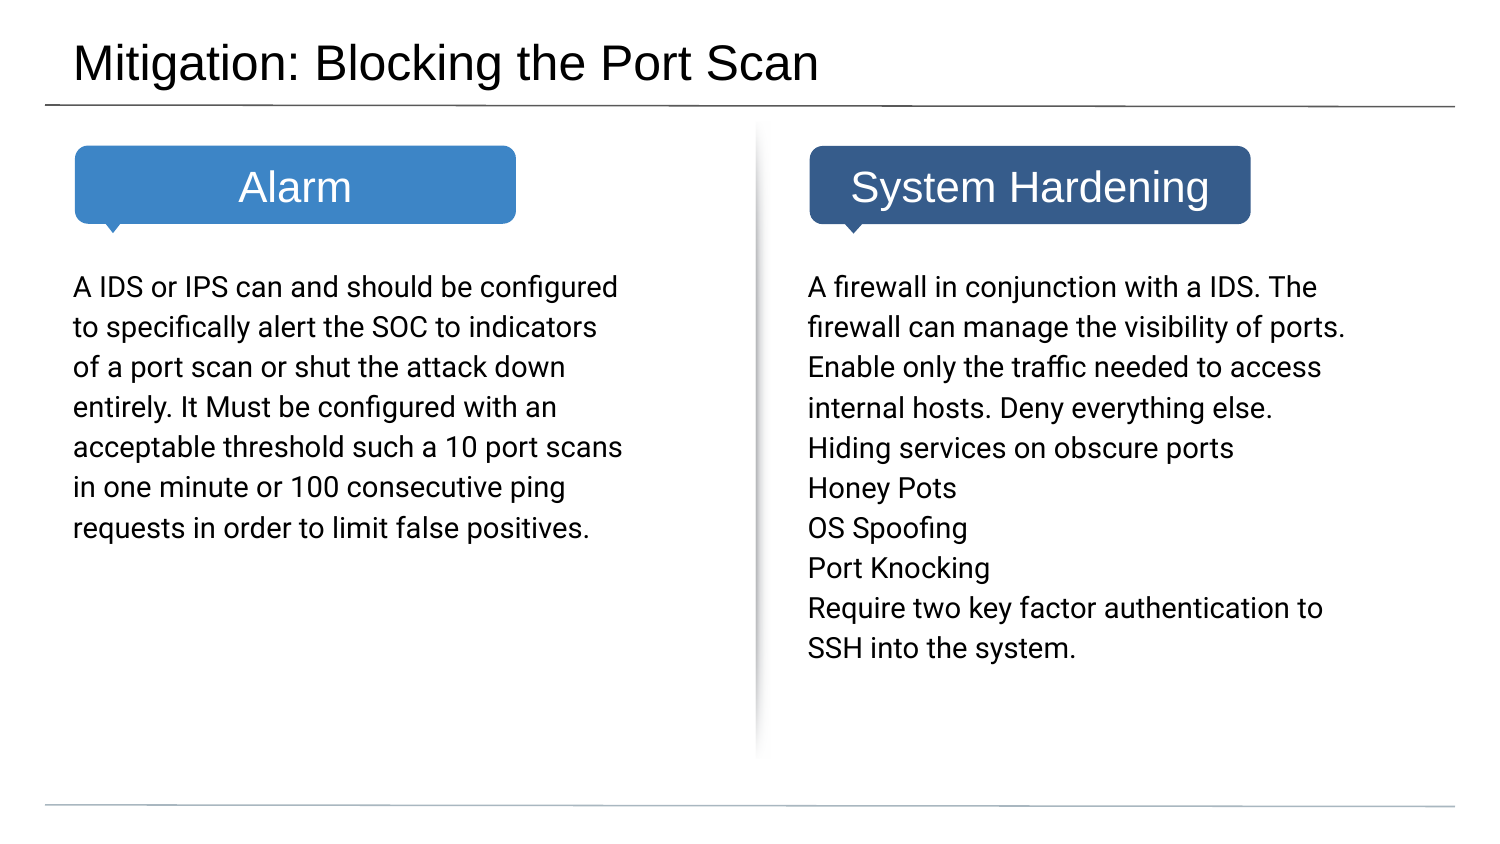

# Mitigation: Blocking the Port Scan
A IDS or IPS can and should be configured to specifically alert the SOC to indicators of a port scan or shut the attack down entirely. It Must be configured with an acceptable threshold such a 10 port scans in one minute or 100 consecutive ping requests in order to limit false positives.

A firewall in conjunction with a IDS. The firewall can manage the visibility of ports.
Enable only the traffic needed to access internal hosts. Deny everything else.
Hiding services on obscure ports
Honey Pots
OS Spoofing
Port Knocking
Require two key factor authentication to SSH into the system.